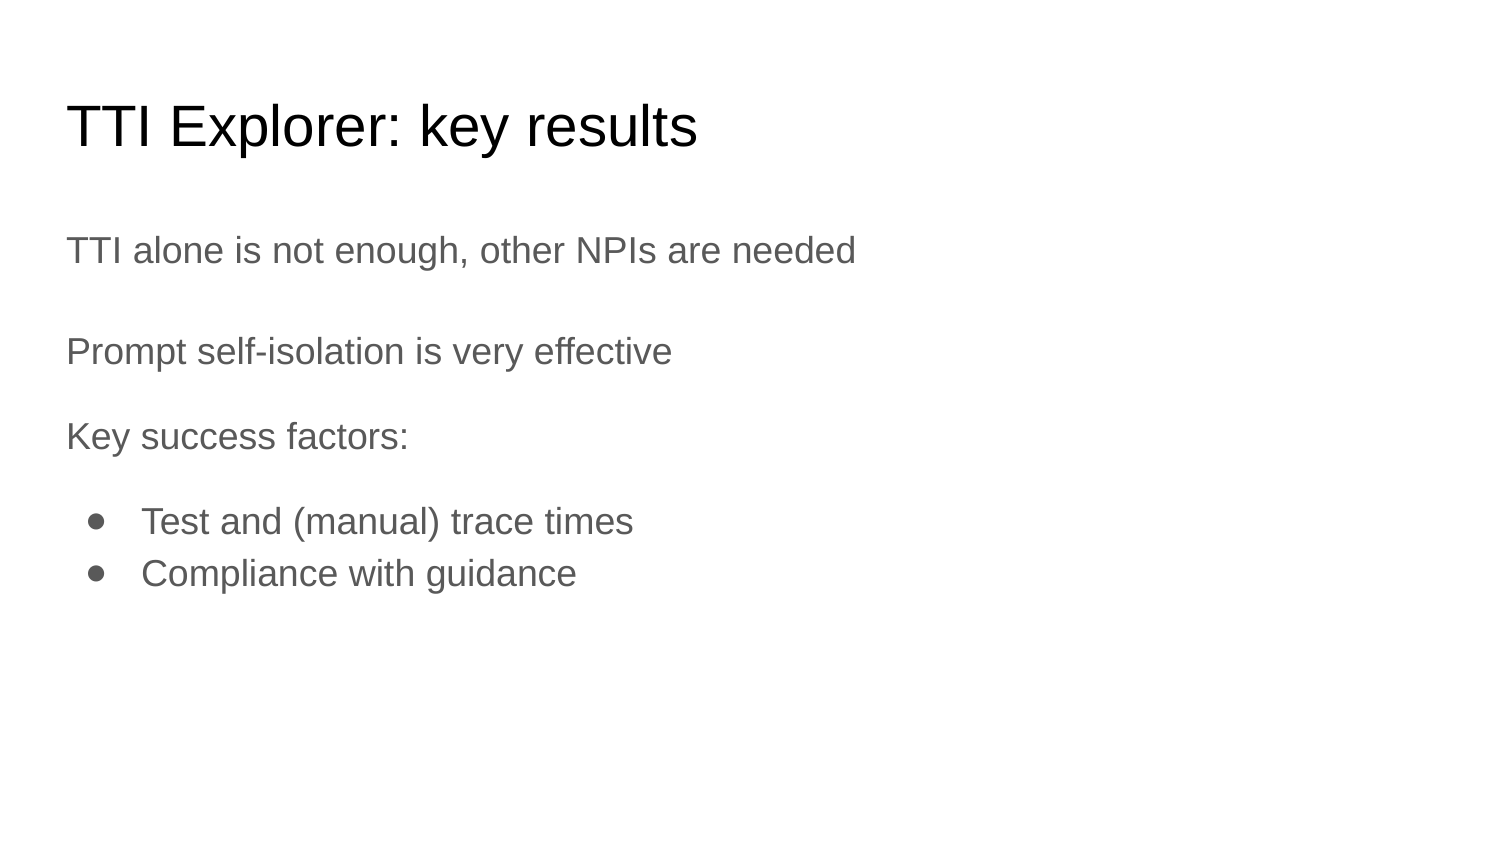

# TTI Explorer: key results
TTI alone is not enough, other NPIs are needed
Prompt self-isolation is very effective
Key success factors:
Test and (manual) trace times
Compliance with guidance